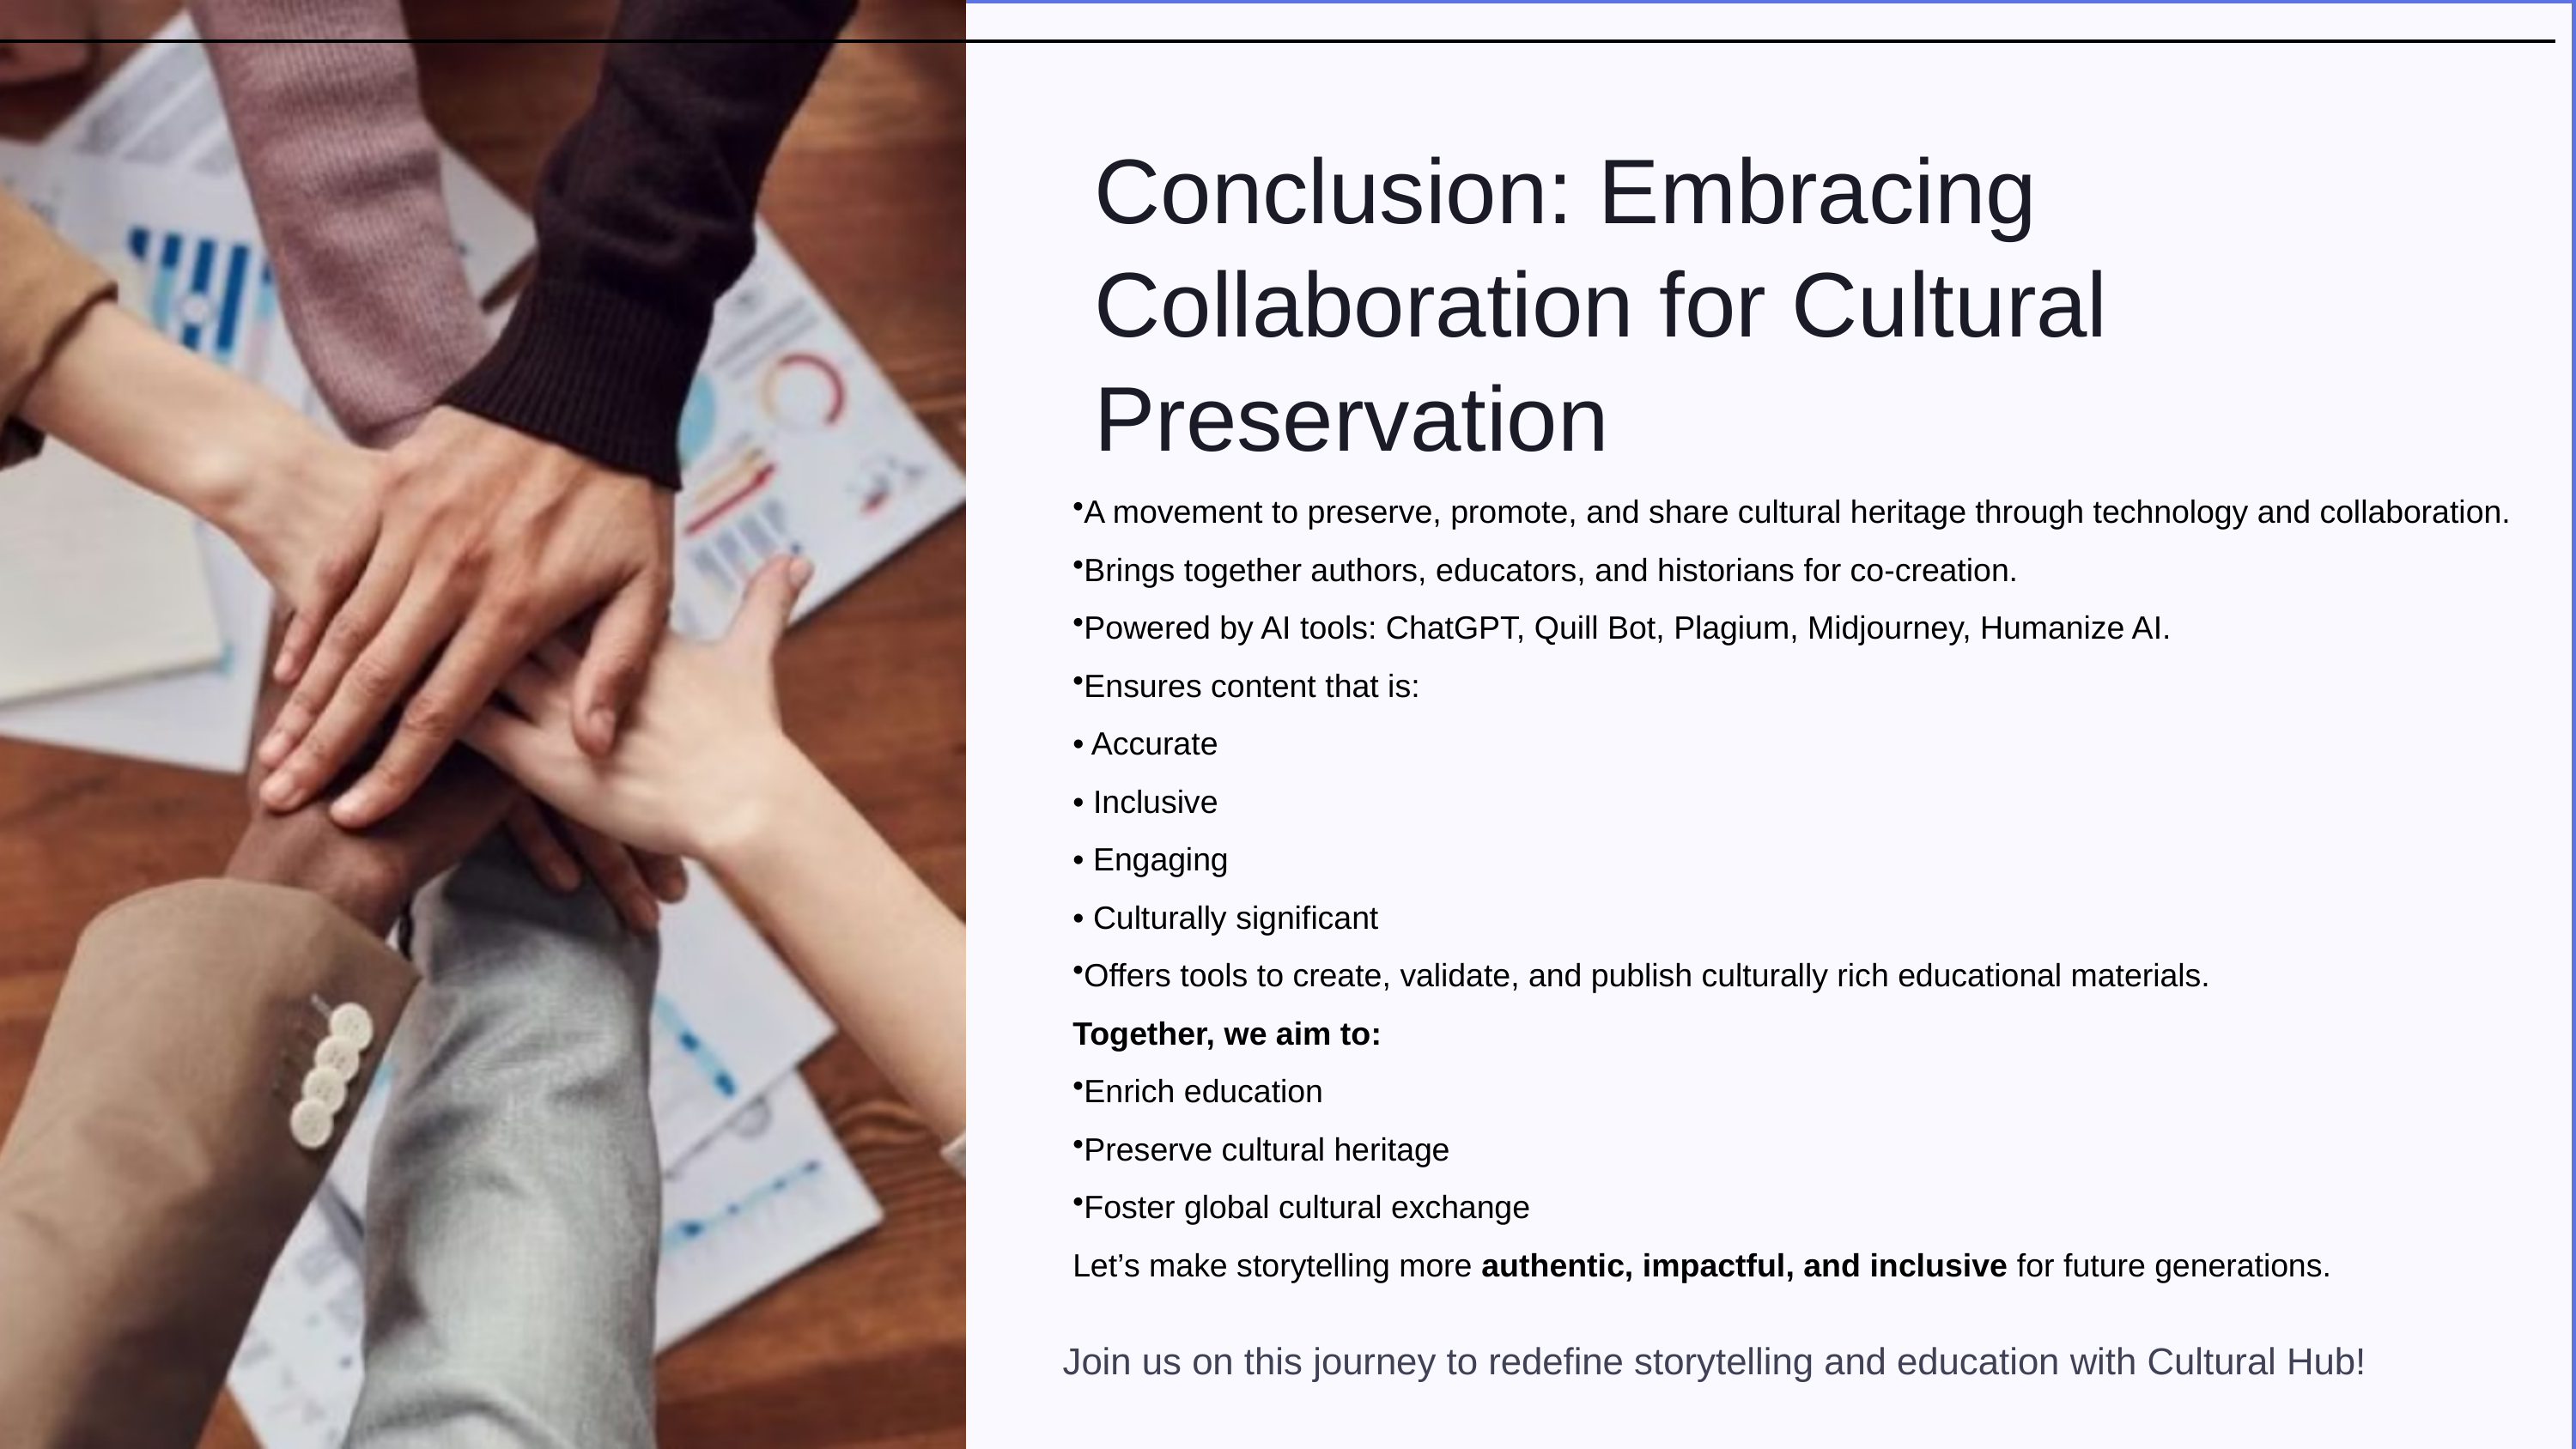

Conclusion: Embracing Collaboration for Cultural Preservation

A movement to preserve, promote, and share cultural heritage through technology and collaboration.
Brings together authors, educators, and historians for co-creation.
Powered by AI tools: ChatGPT, Quill Bot, Plagium, Midjourney, Humanize AI.
Ensures content that is:
• Accurate
• Inclusive
• Engaging
• Culturally significant
Offers tools to create, validate, and publish culturally rich educational materials.
Together, we aim to:
Enrich education
Preserve cultural heritage
Foster global cultural exchange
Let’s make storytelling more authentic, impactful, and inclusive for future generations.
Join us on this journey to redefine storytelling and education with Cultural Hub!